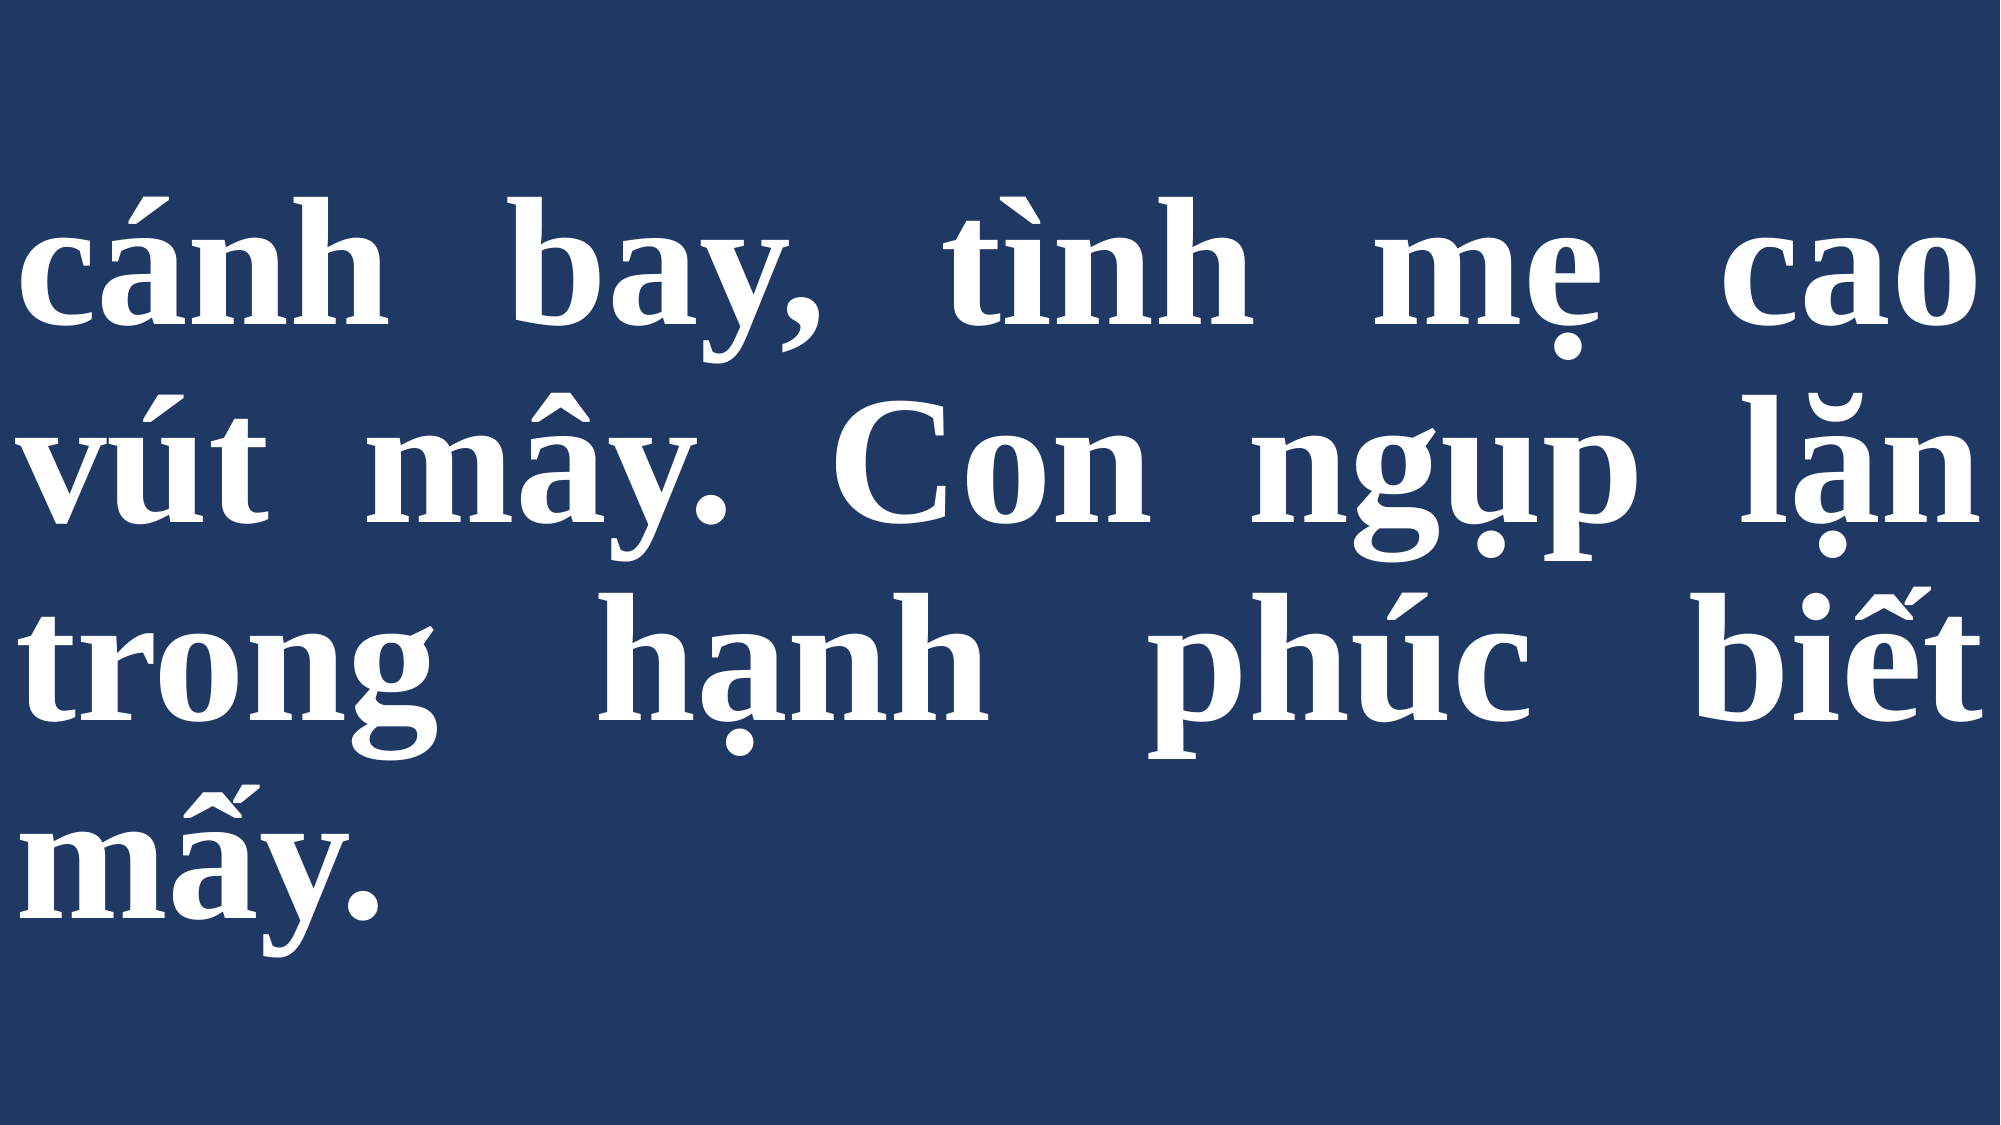

# cánh bay, tình mẹ cao vút mây. Con ngụp lặn trong hạnh phúc biết mấy.